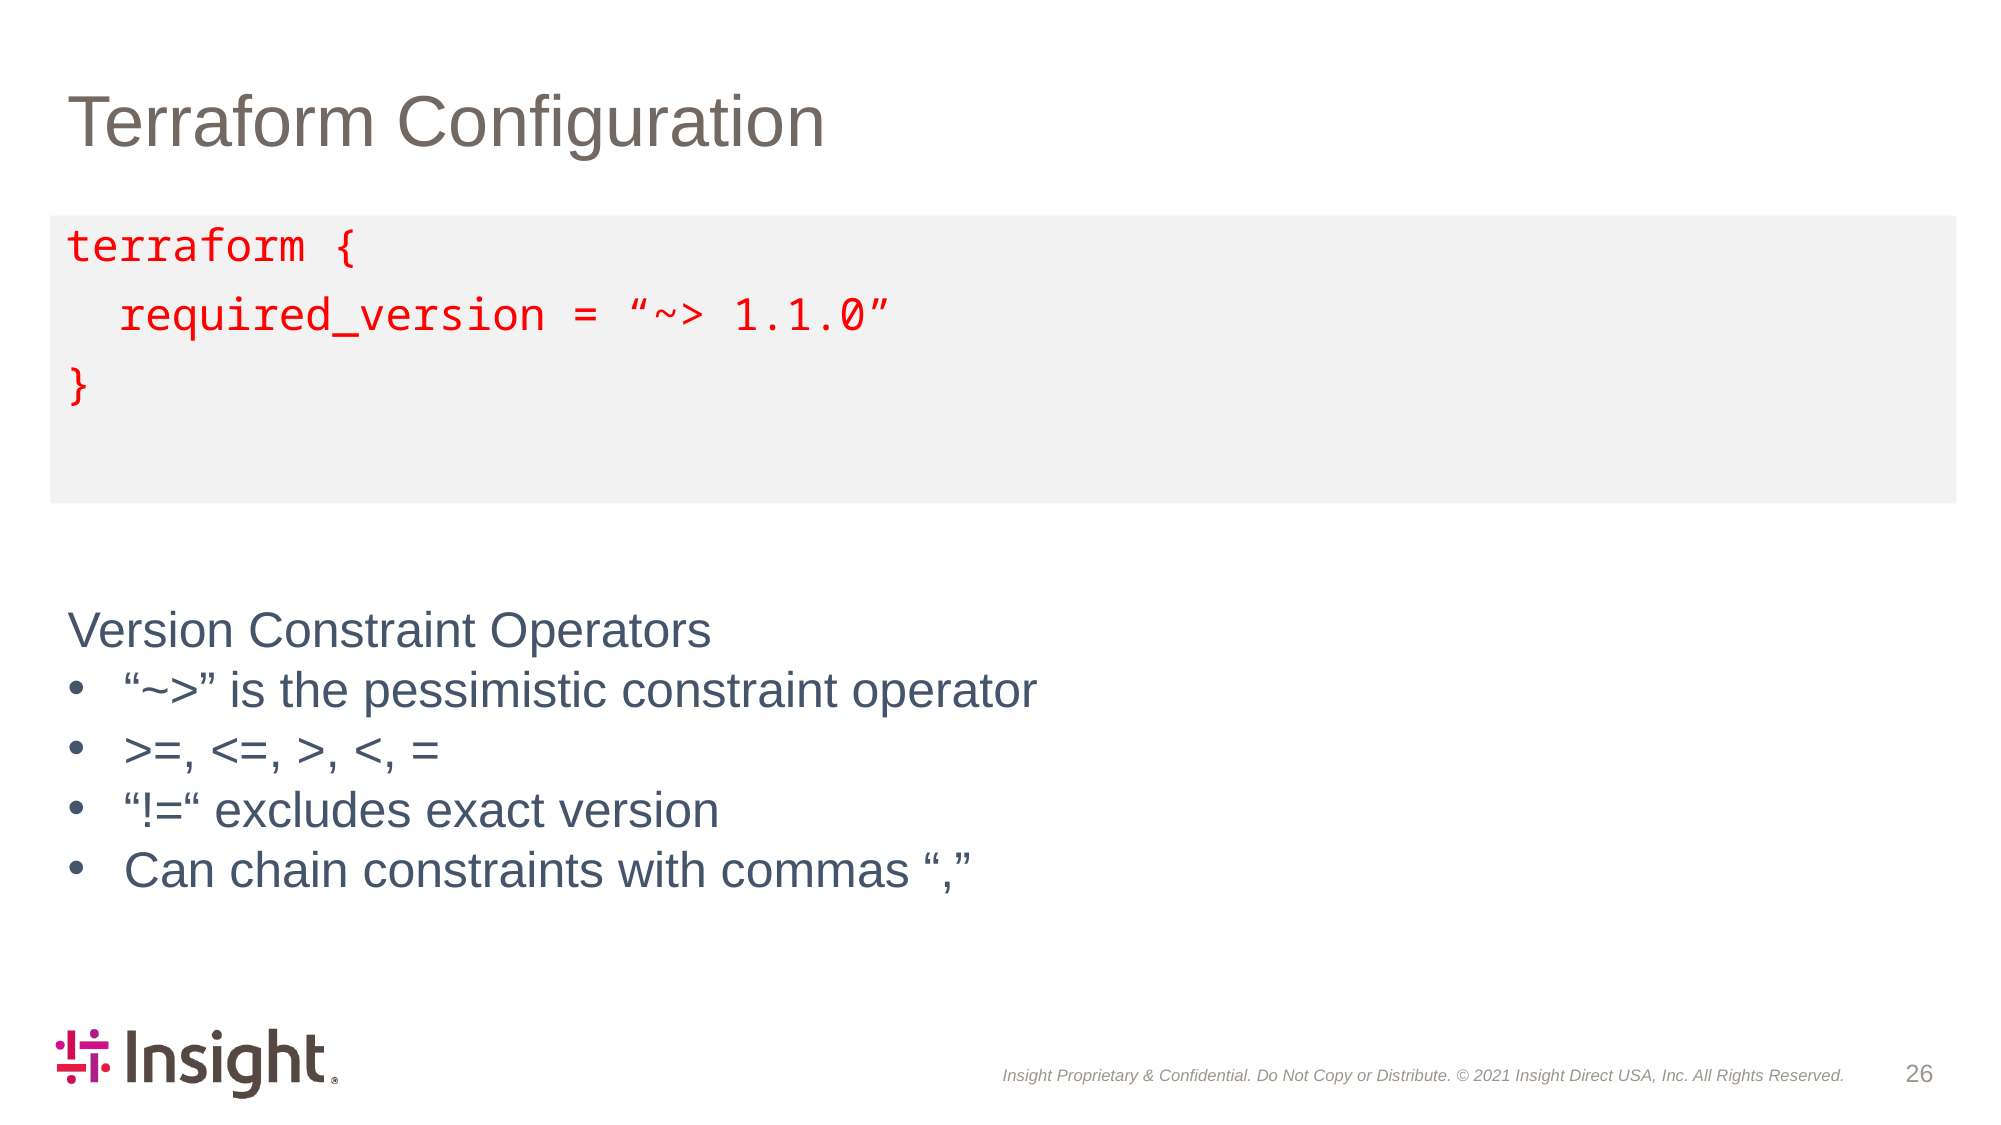

# Terraform Configuration
terraform {
  required_version = “~> 1.1.0”
}
Version Constraint Operators
“~>” is the pessimistic constraint operator
>=, <=, >, <, =
“!=“ excludes exact version
Can chain constraints with commas “,”